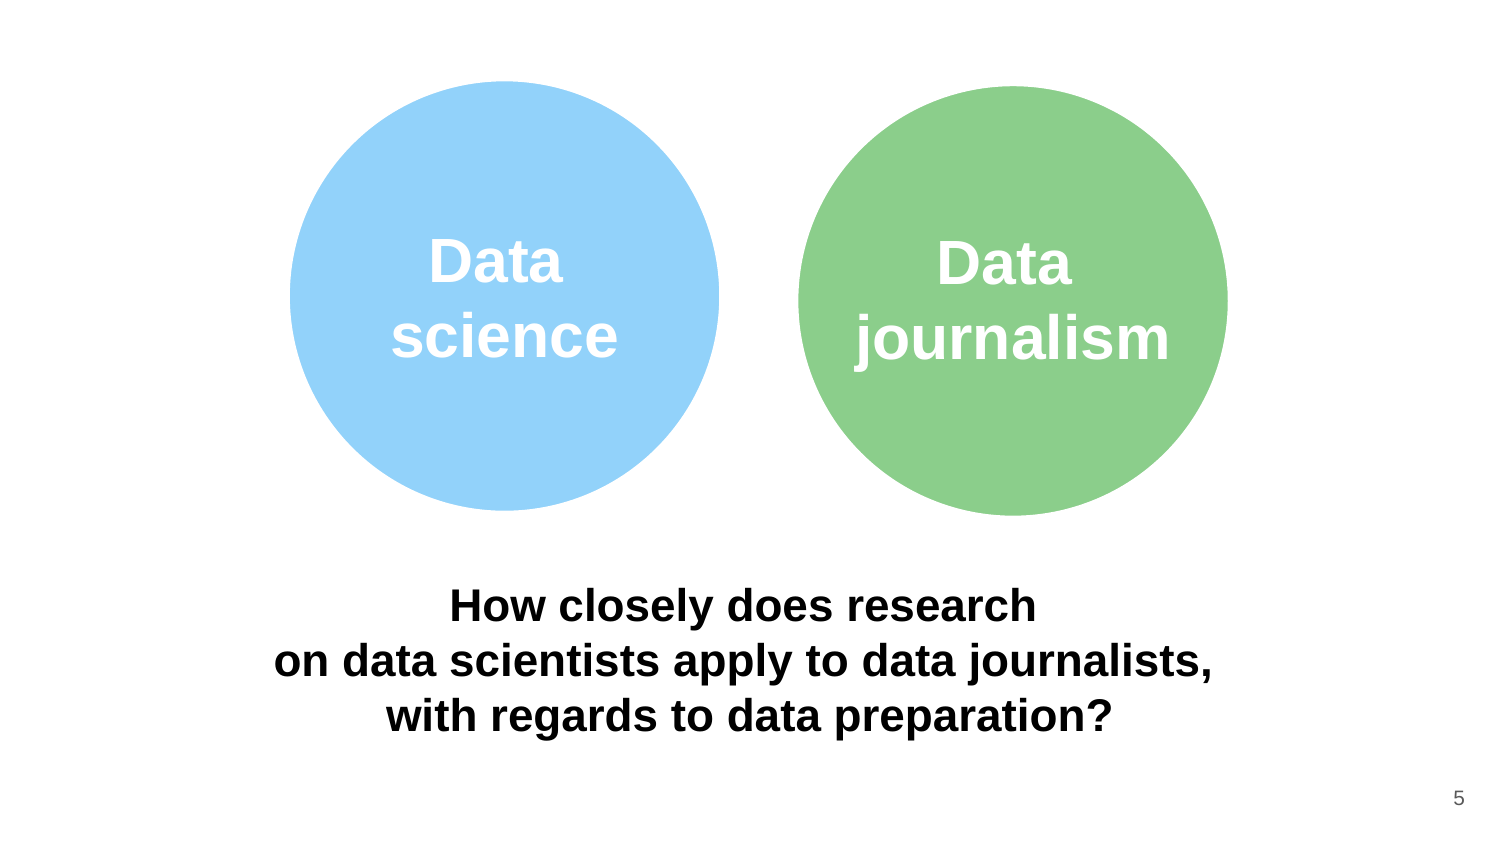

Data
science

Data
journalism

How closely does research
on data scientists apply to data journalists,
with regards to data preparation?
5